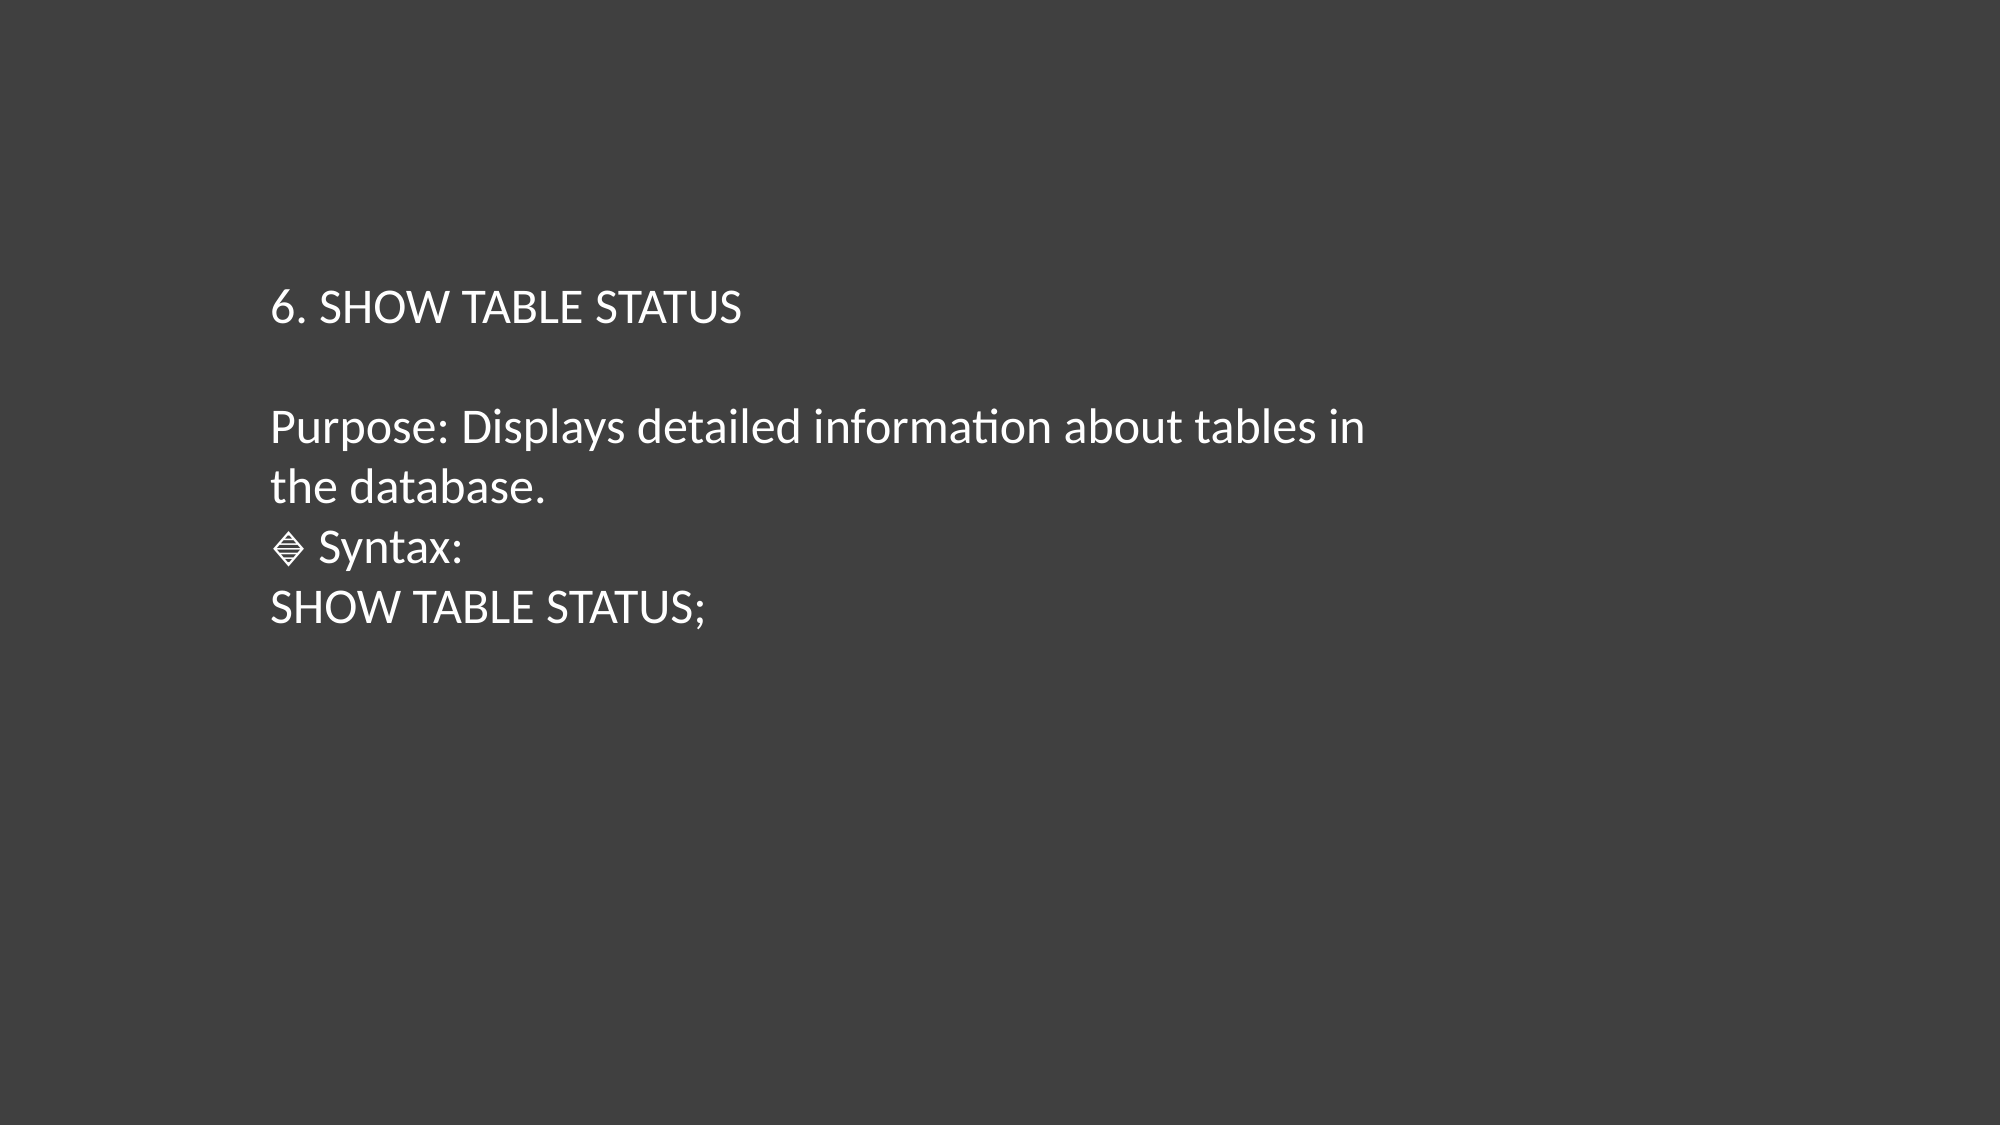

6. SHOW TABLE STATUS
Purpose: Displays detailed information about tables in the database.
🔹 Syntax:
SHOW TABLE STATUS;